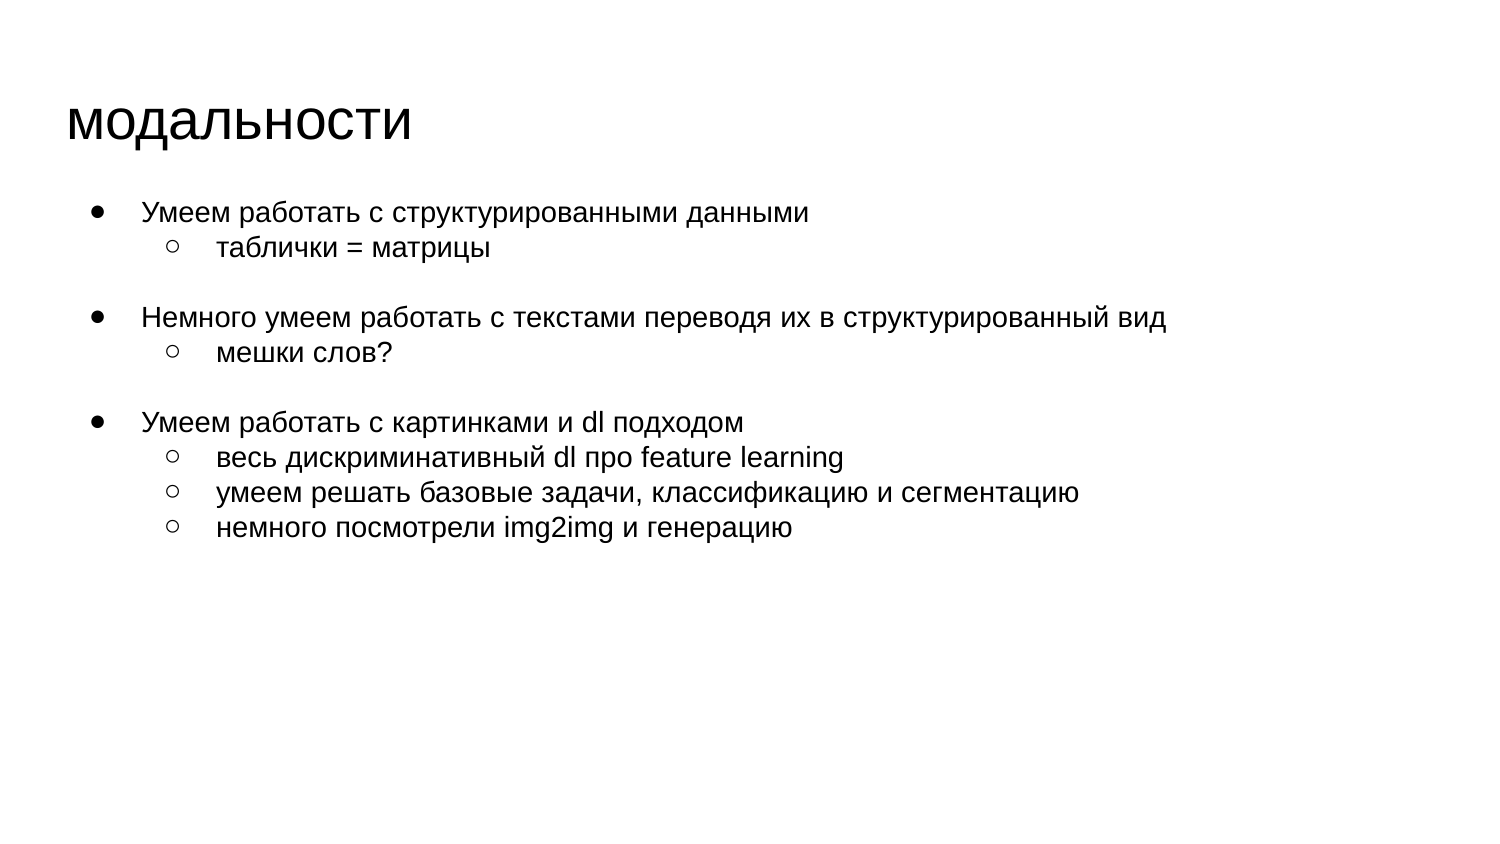

# модальности
Умеем работать с структурированными данными
таблички = матрицы

Немного умеем работать с текстами переводя их в структурированный вид
мешки слов?

Умеем работать с картинками и dl подходом
весь дискриминативный dl про feature learning
умеем решать базовые задачи, классификацию и сегментацию
немного посмотрели img2img и генерацию